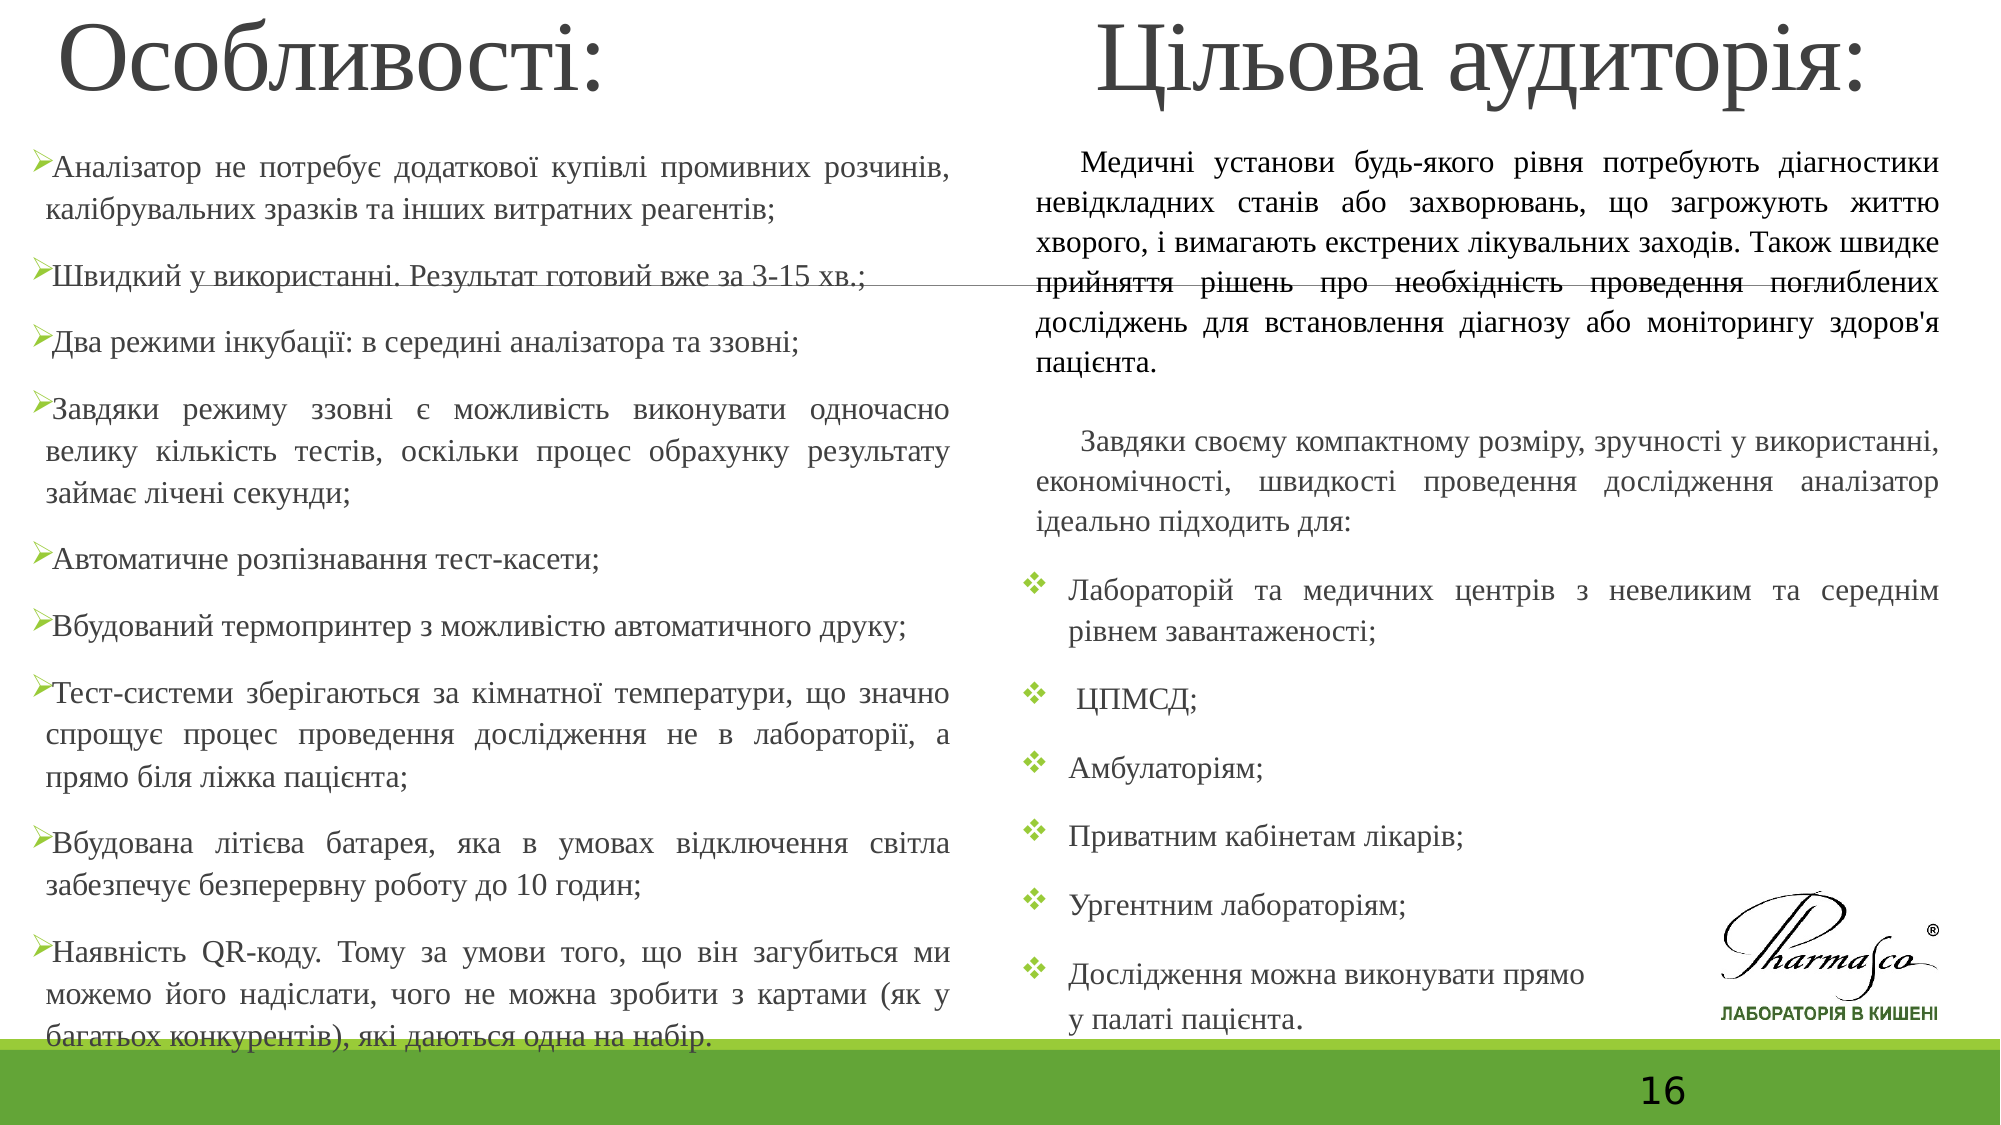

# Особливості:
Цільова аудиторія:
Медичні установи будь-якого рівня потребують діагностики невідкладних станів або захворювань, що загрожують життю хворого, і вимагають екстрених лікувальних заходів. Також швидке прийняття рішень про необхідність проведення поглиблених досліджень для встановлення діагнозу або моніторингу здоров'я пацієнта.
Завдяки своєму компактному розміру, зручності у використанні, економічності, швидкості проведення дослідження аналізатор ідеально підходить для:
Лабораторій та медичних центрів з невеликим та середнім рівнем завантаженості;
 ЦПМСД;
Амбулаторіям;
Приватним кабінетам лікарів;
Ургентним лабораторіям;
Дослідження можна виконувати прямо
у палаті пацієнта.

Аналізатор не потребує додаткової купівлі промивних розчинів, калібрувальних зразків та інших витратних реагентів;
Швидкий у використанні. Результат готовий вже за 3-15 хв.;
Два режими інкубації: в середині аналізатора та ззовні;
Завдяки режиму ззовні є можливість виконувати одночасно велику кількість тестів, оскільки процес обрахунку результату займає лічені секунди;
Автоматичне розпізнавання тест-касети;
Вбудований термопринтер з можливістю автоматичного друку;
Тест-системи зберігаються за кімнатної температури, що значно спрощує процес проведення дослідження не в лабораторії, а прямо біля ліжка пацієнта;
Вбудована літієва батарея, яка в умовах відключення світла забезпечує безперервну роботу до 10 годин;
Наявність QR-коду. Тому за умови того, що він загубиться ми можемо його надіслати, чого не можна зробити з картами (як у багатьох конкурентів), які даються одна на набір.

16